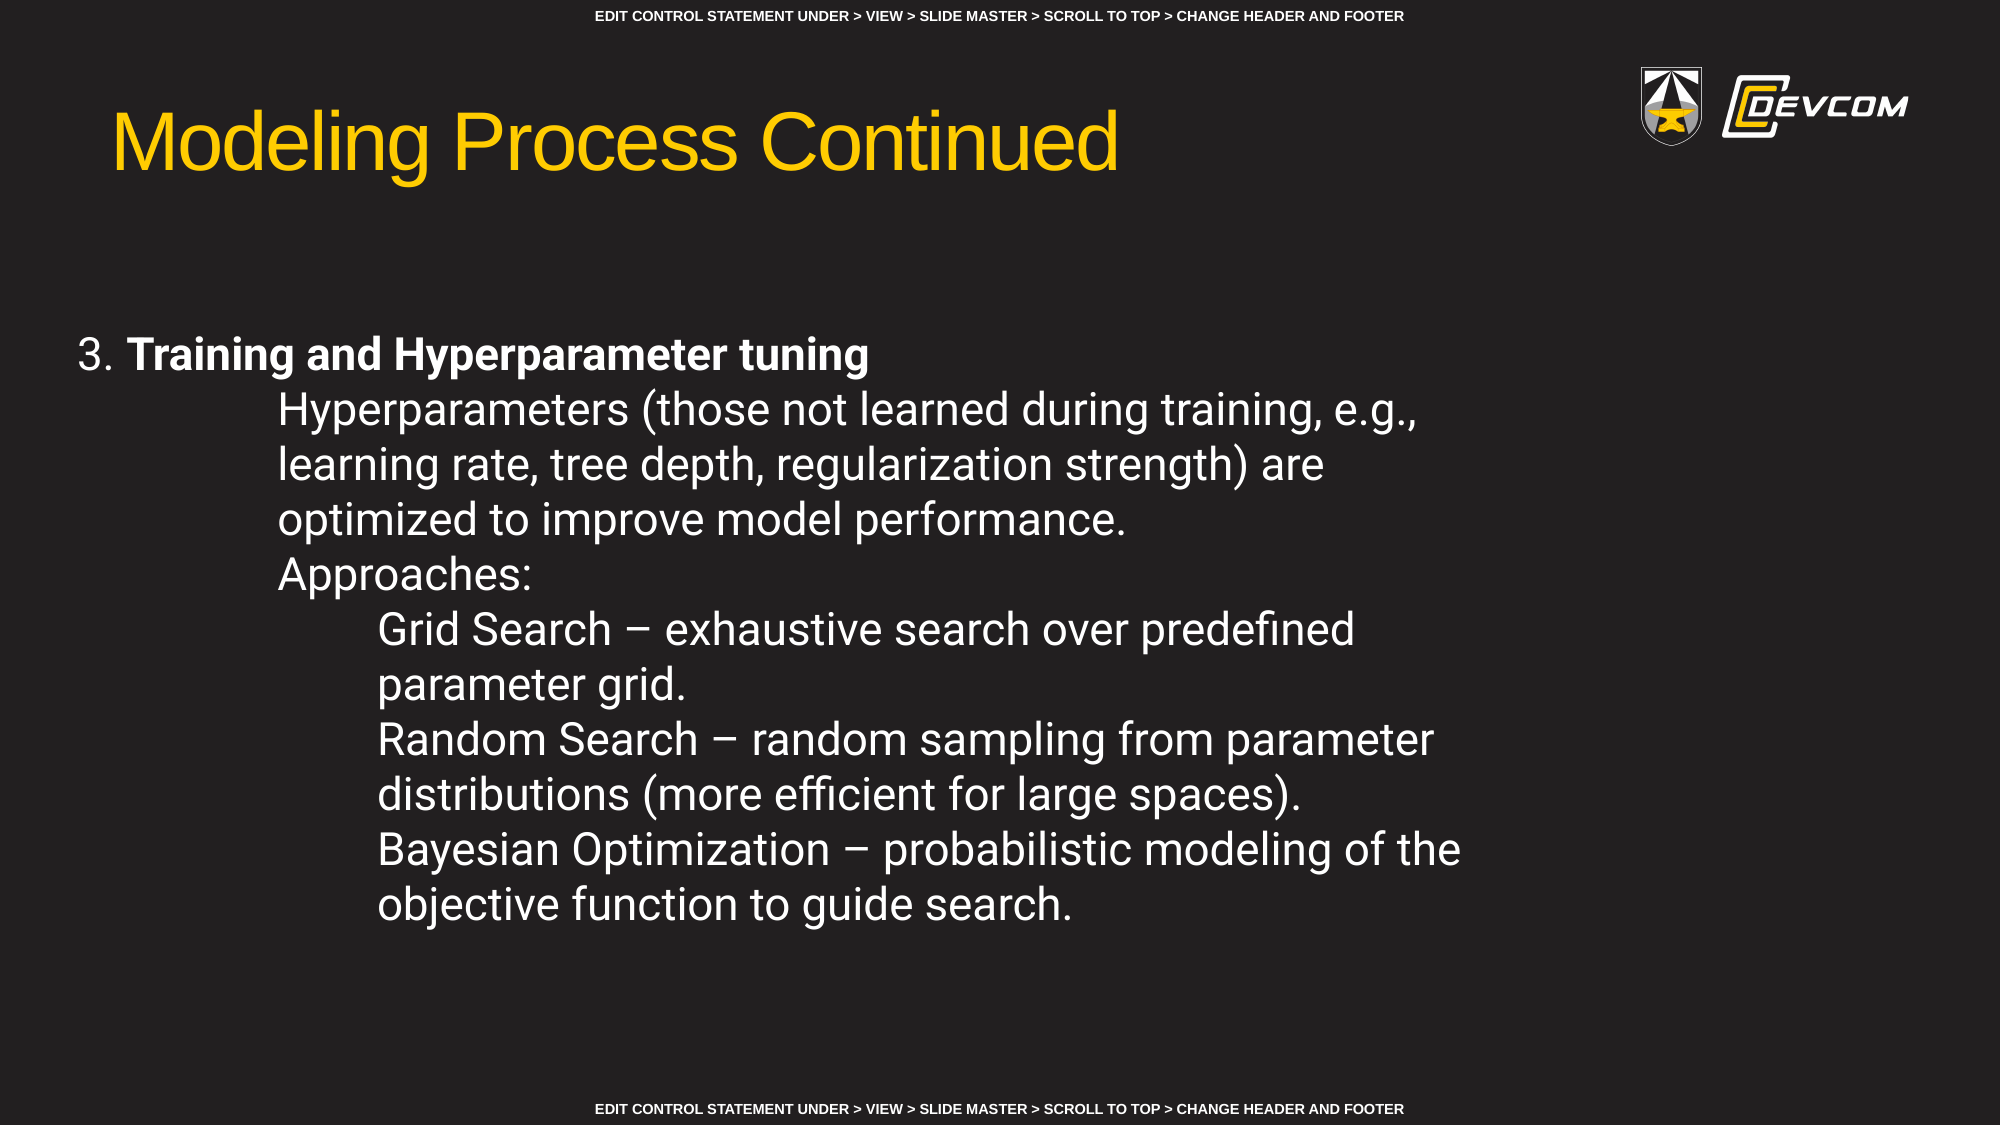

# Modeling Process Continued
3. Training and Hyperparameter tuning
Hyperparameters (those not learned during training, e.g., learning rate, tree depth, regularization strength) are optimized to improve model performance.
Approaches:
Grid Search – exhaustive search over predefined parameter grid.
Random Search – random sampling from parameter distributions (more efficient for large spaces).
Bayesian Optimization – probabilistic modeling of the objective function to guide search.